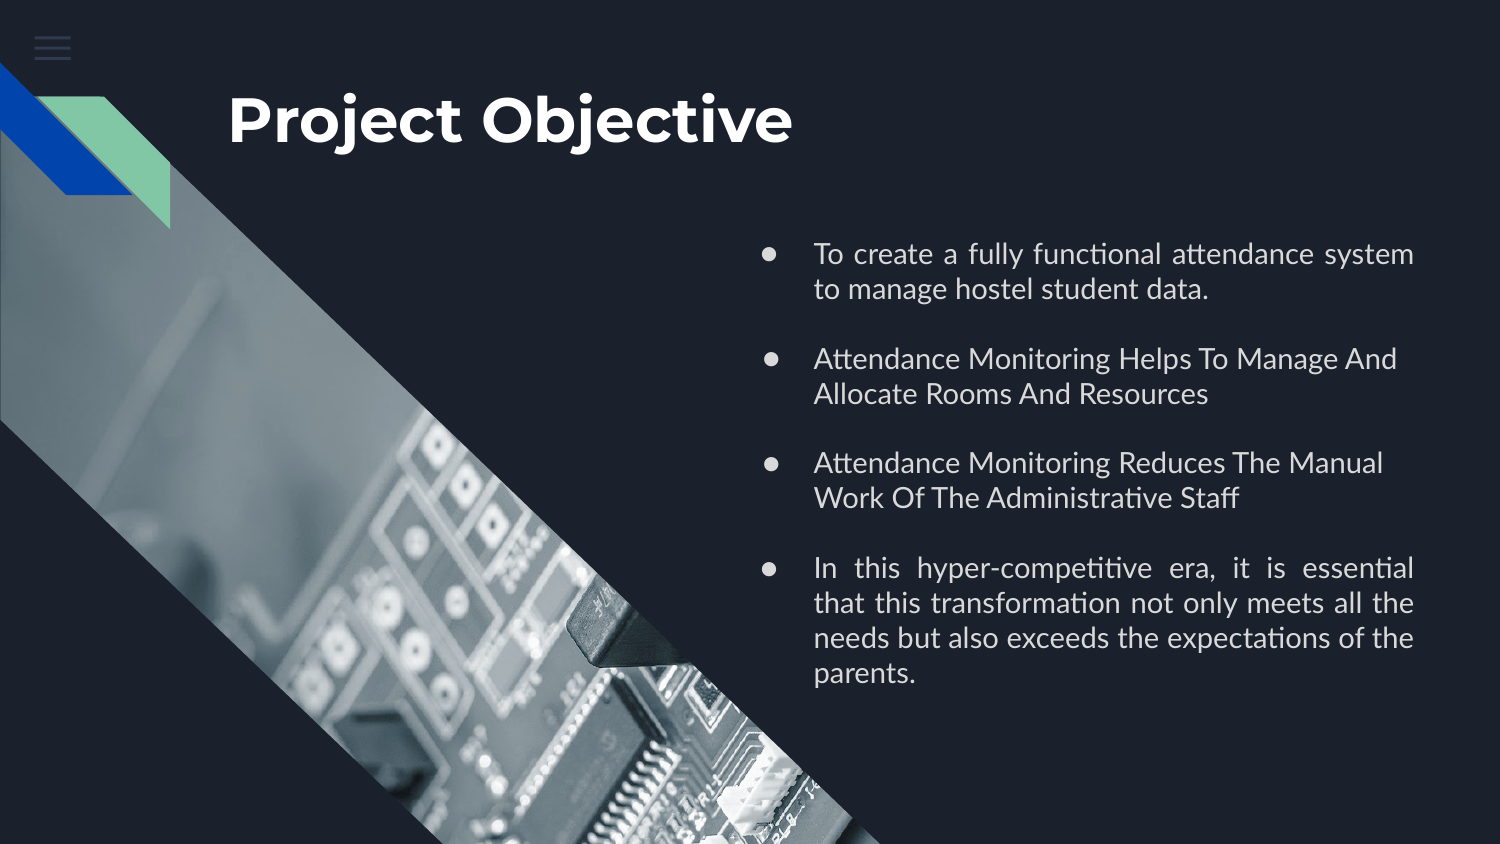

# Project Objective
To create a fully functional attendance system to manage hostel student data.

Attendance Monitoring Helps To Manage And Allocate Rooms And Resources

Attendance Monitoring Reduces The Manual Work Of The Administrative Staff

In this hyper-competitive era, it is essential that this transformation not only meets all the needs but also exceeds the expectations of the parents.